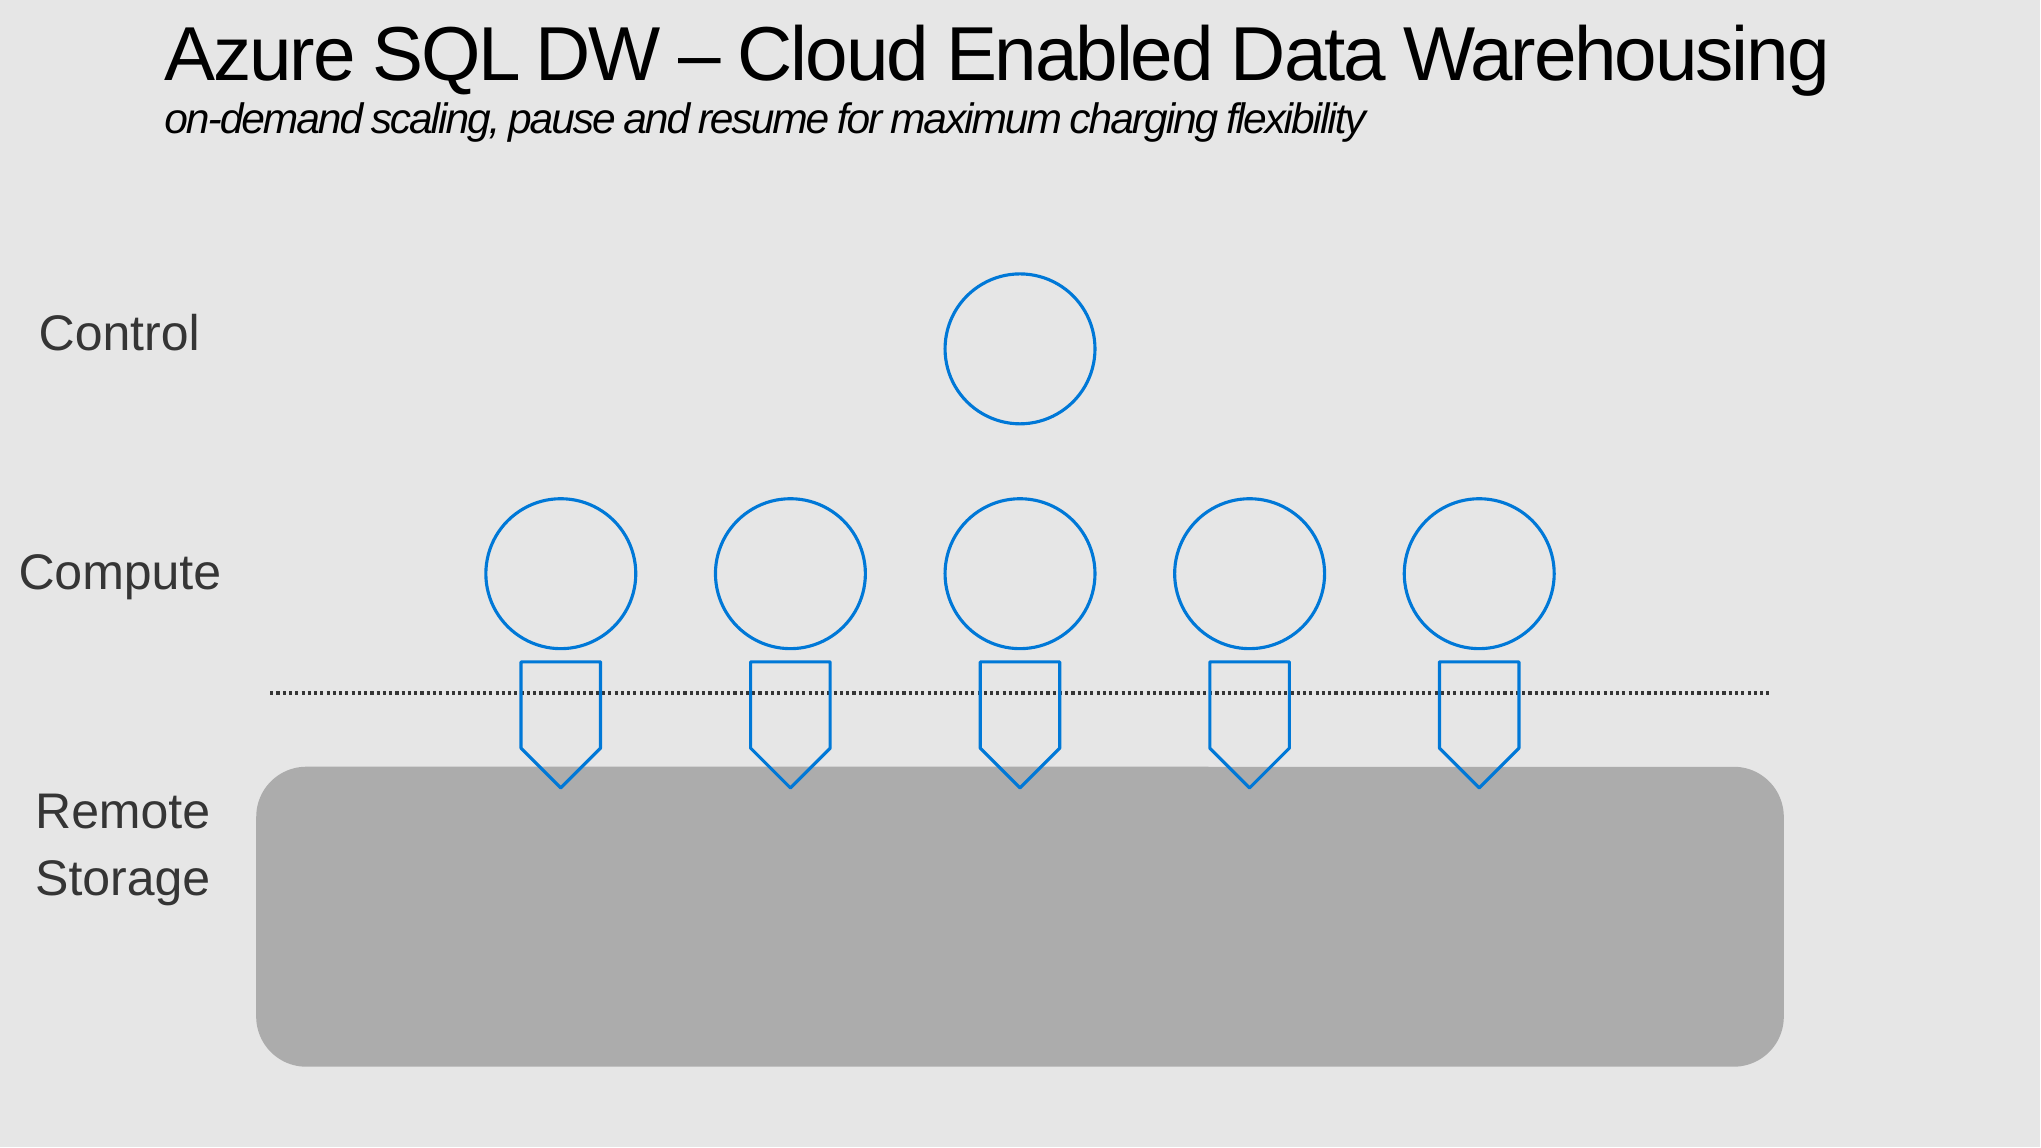

# Azure SQL DW – Cloud Enabled Data Warehousing on-demand scaling, pause and resume for maximum charging flexibility

Control

Compute

Remote
Storage